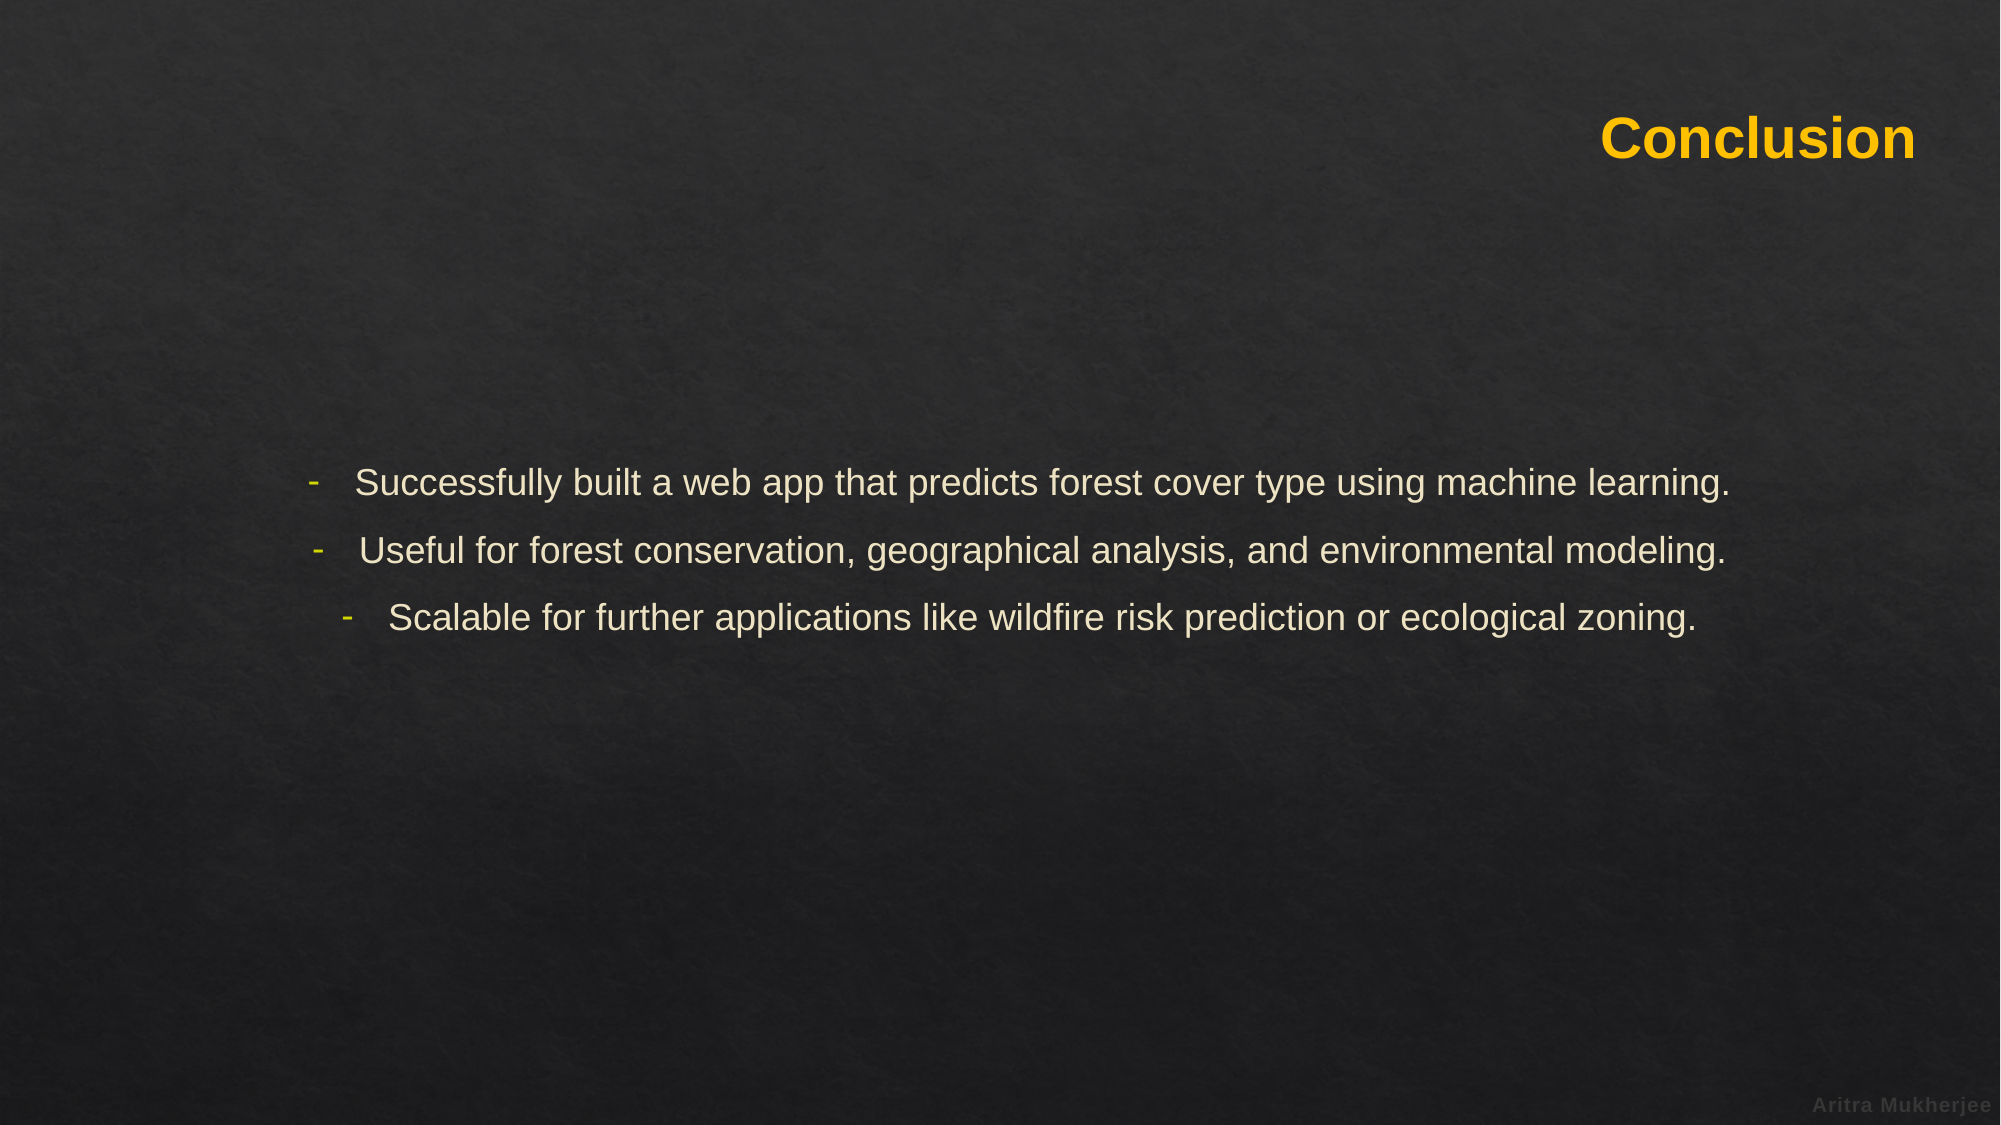

Conclusion
Successfully built a web app that predicts forest cover type using machine learning.
Useful for forest conservation, geographical analysis, and environmental modeling.
Scalable for further applications like wildfire risk prediction or ecological zoning.
Aritra Mukherjee